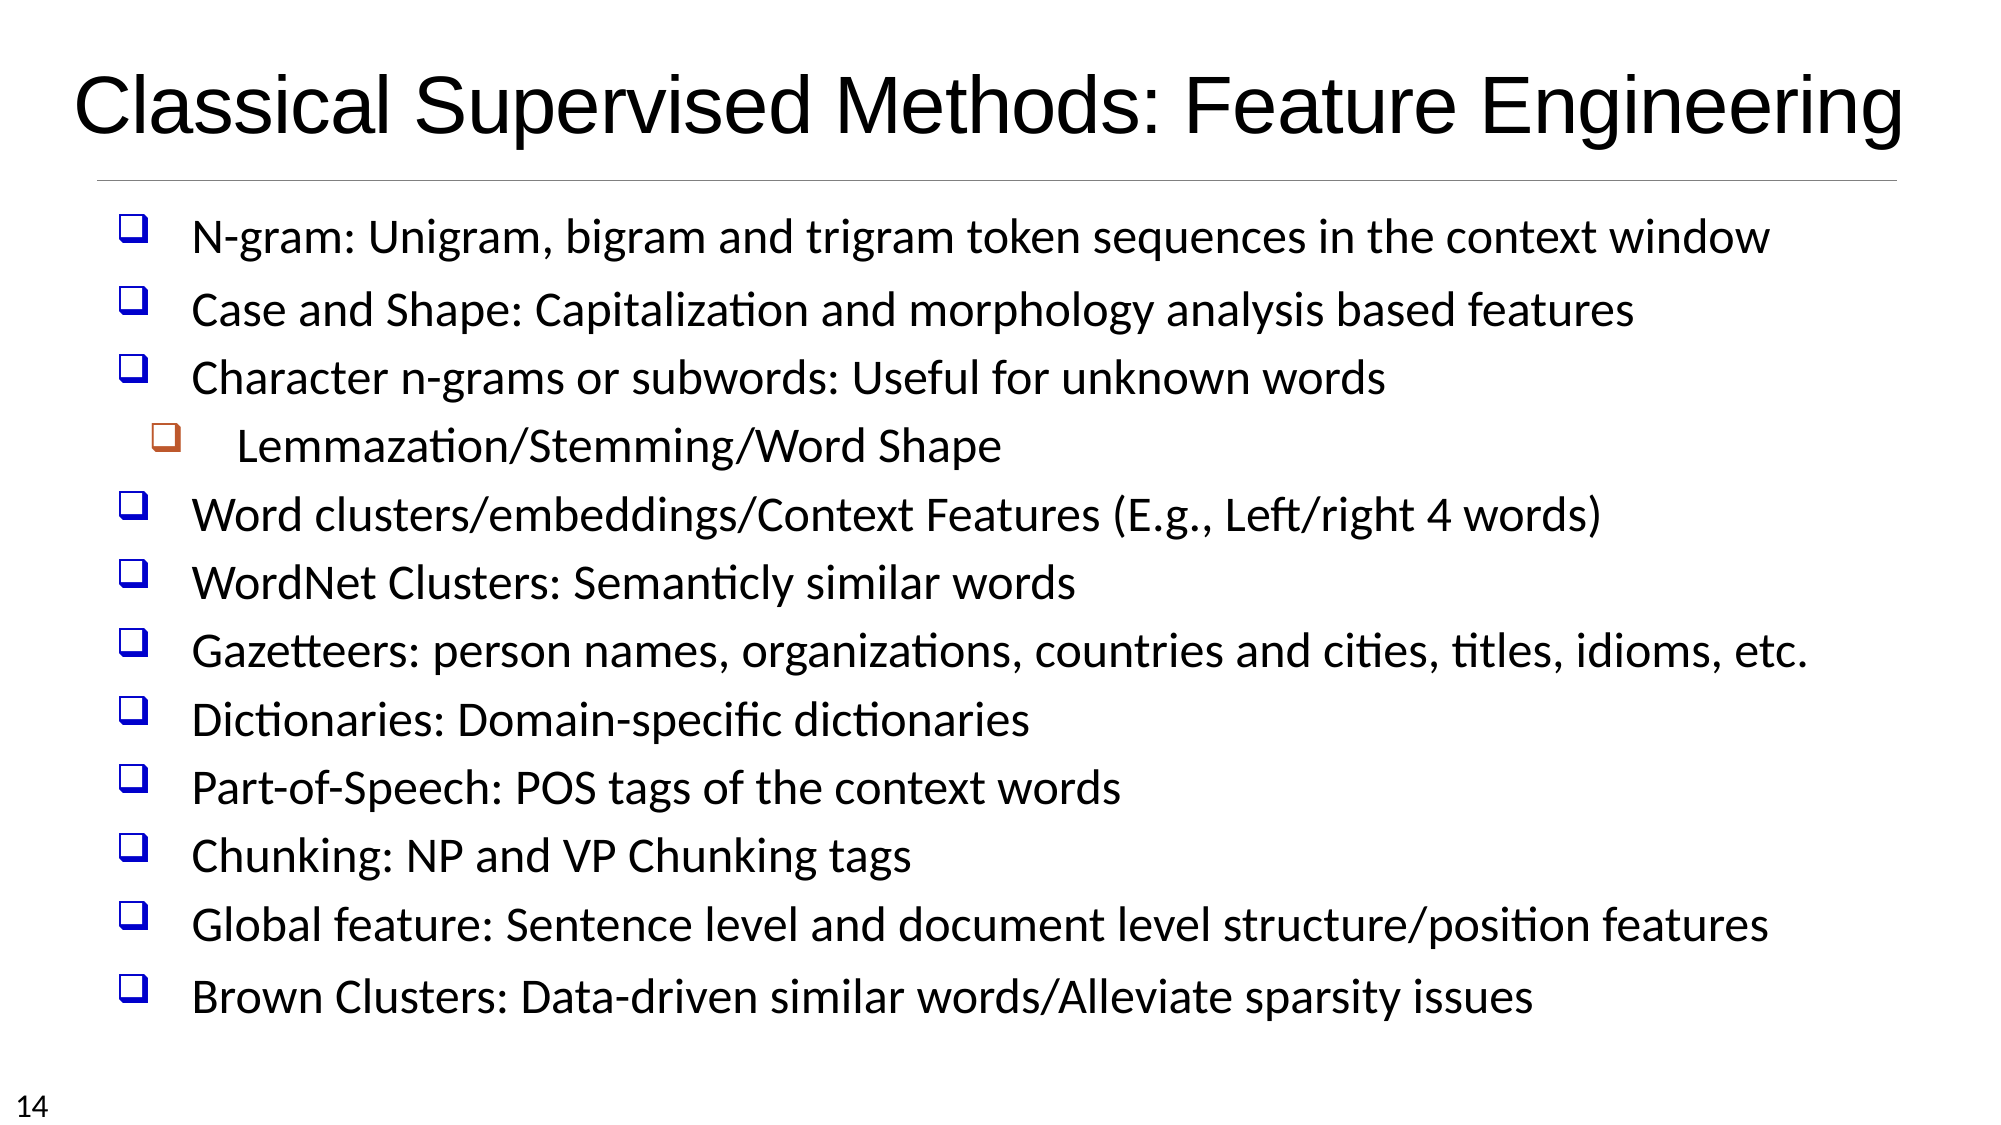

# Classical Supervised Methods: Feature Engineering
N-gram: Unigram, bigram and trigram token sequences in the context window
Case and Shape: Capitalization and morphology analysis based features
Character n-grams or subwords: Useful for unknown words
Lemmazation/Stemming/Word Shape
Word clusters/embeddings/Context Features (E.g., Left/right 4 words)
WordNet Clusters: Semanticly similar words
Gazetteers: person names, organizations, countries and cities, titles, idioms, etc.
Dictionaries: Domain-specific dictionaries
Part-of-Speech: POS tags of the context words
Chunking: NP and VP Chunking tags
Global feature: Sentence level and document level structure/position features
Brown Clusters: Data-driven similar words/Alleviate sparsity issues